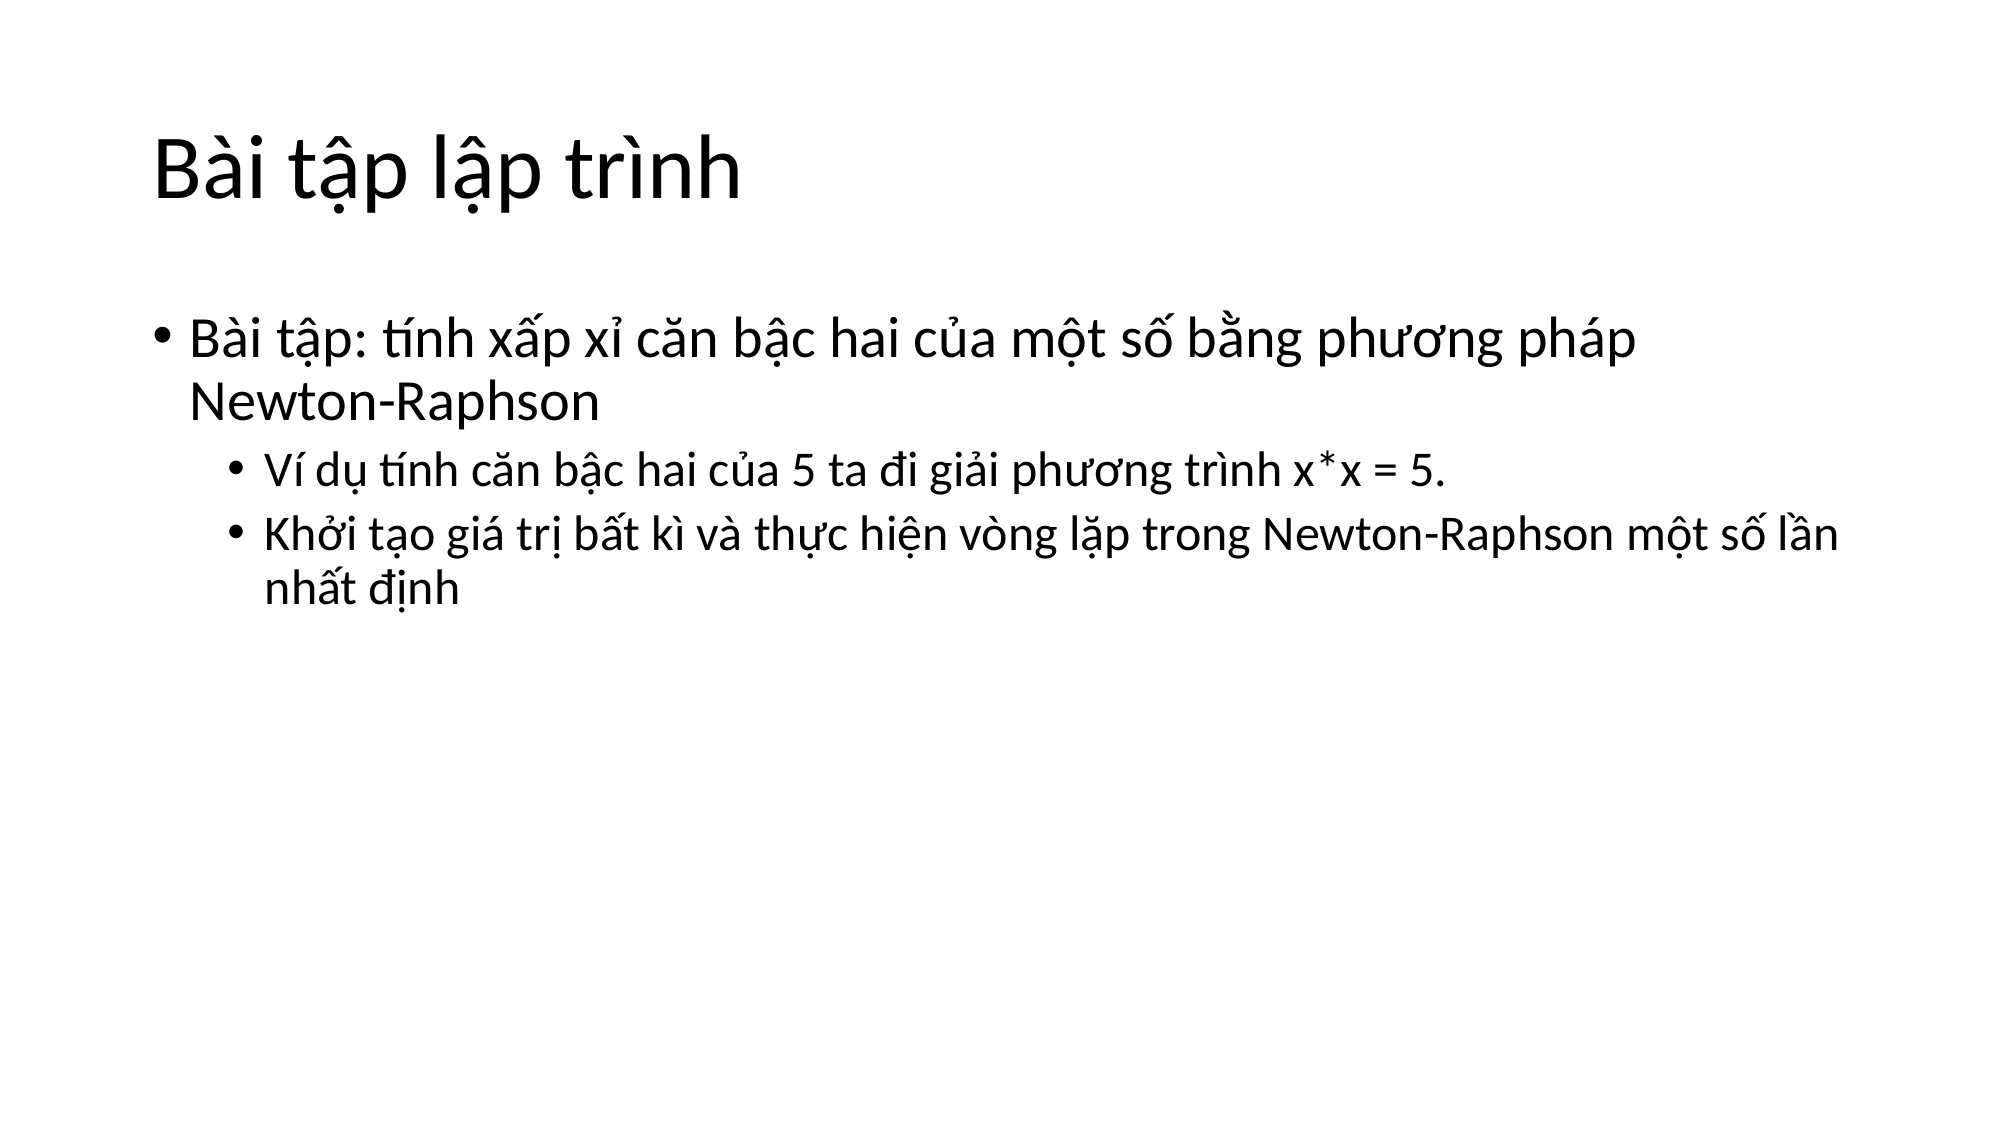

# Bài tập lập trình
Bài tập: tính xấp xỉ căn bậc hai của một số bằng phương pháp Newton-Raphson
Ví dụ tính căn bậc hai của 5 ta đi giải phương trình x*x = 5.
Khởi tạo giá trị bất kì và thực hiện vòng lặp trong Newton-Raphson một số lần nhất định